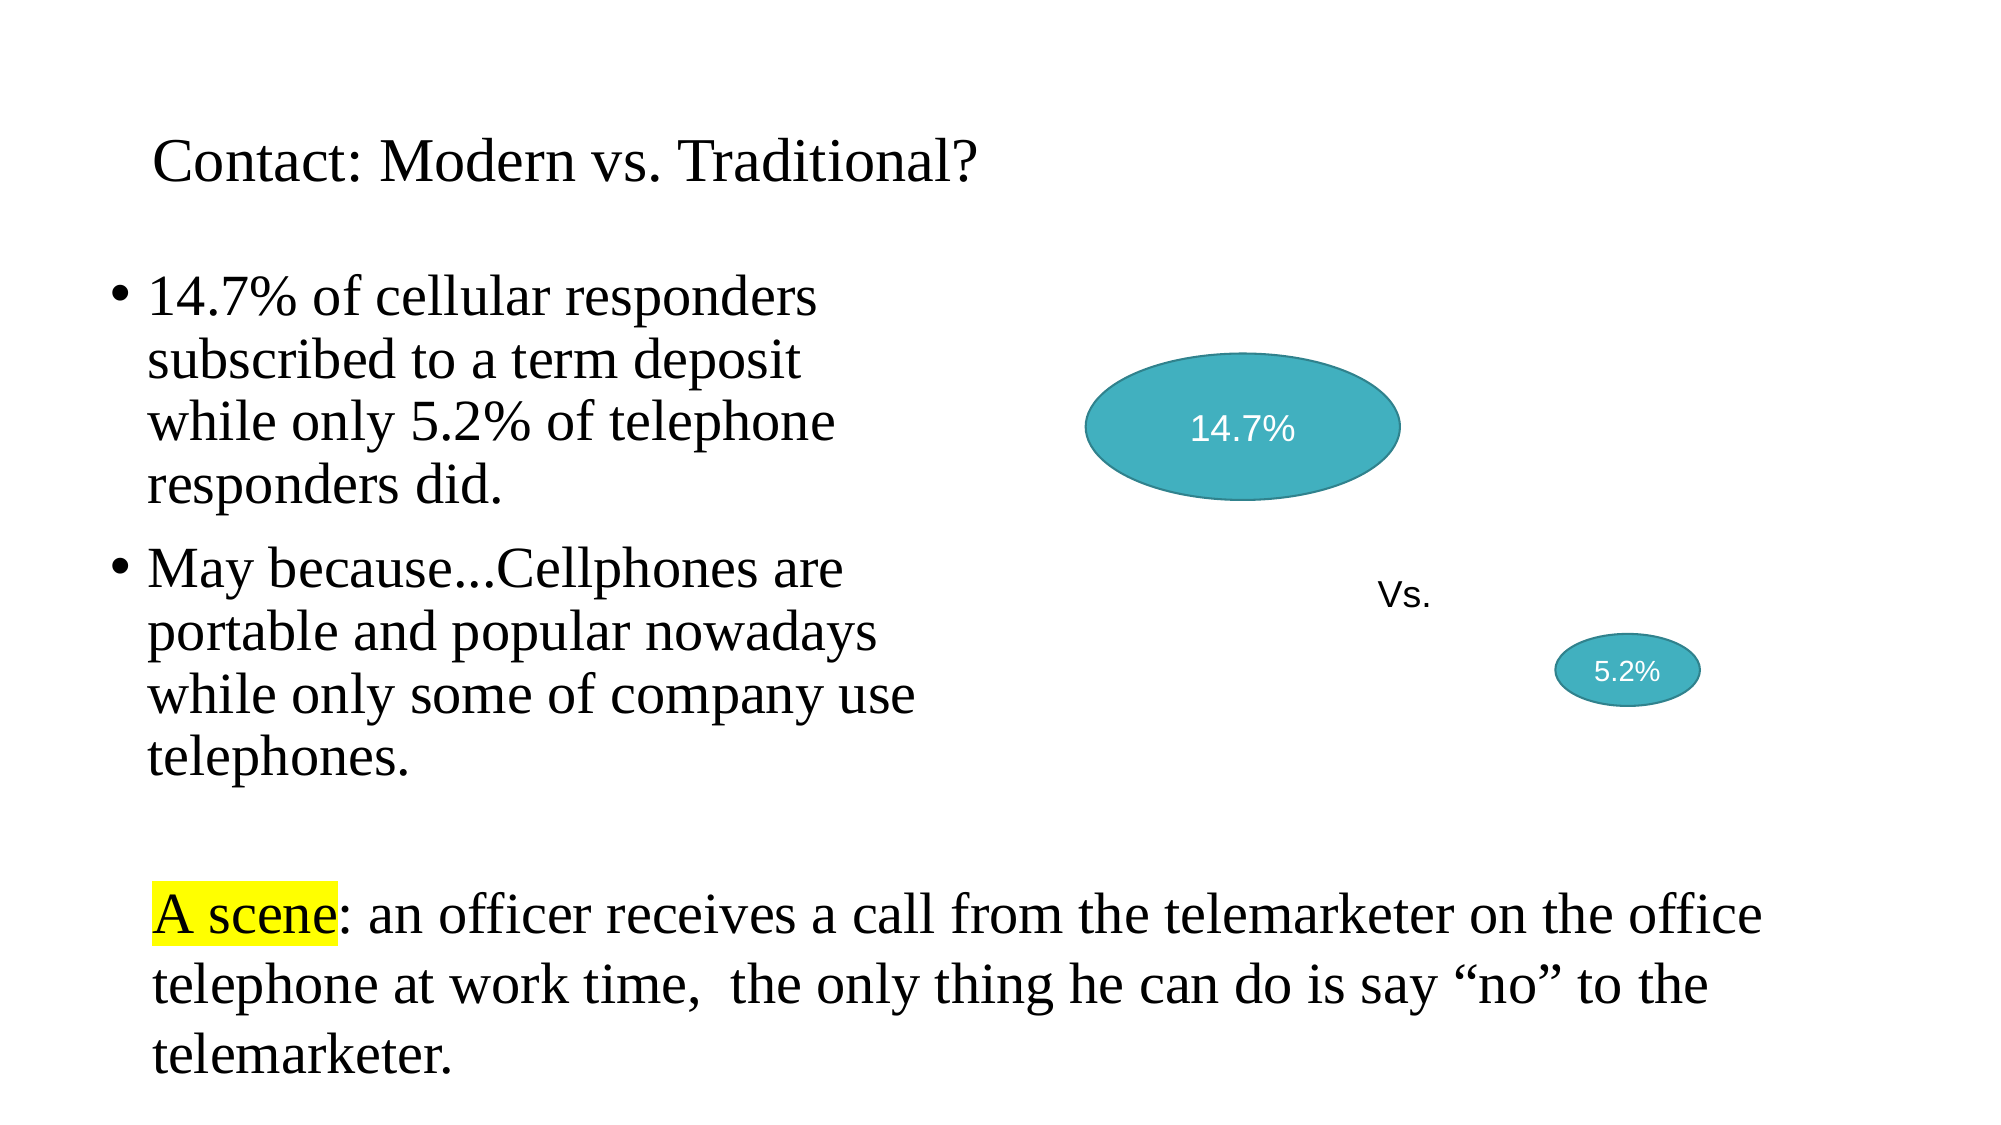

# Contact: Modern vs. Traditional?
14.7% of cellular responders subscribed to a term deposit while only 5.2% of telephone responders did.
May because...Cellphones are portable and popular nowadays while only some of company use telephones.

14.7%
14.7%
Vs.
5.2%
A scene: an officer receives a call from the telemarketer on the office telephone at work time,  the only thing he can do is say “no” to the telemarketer.